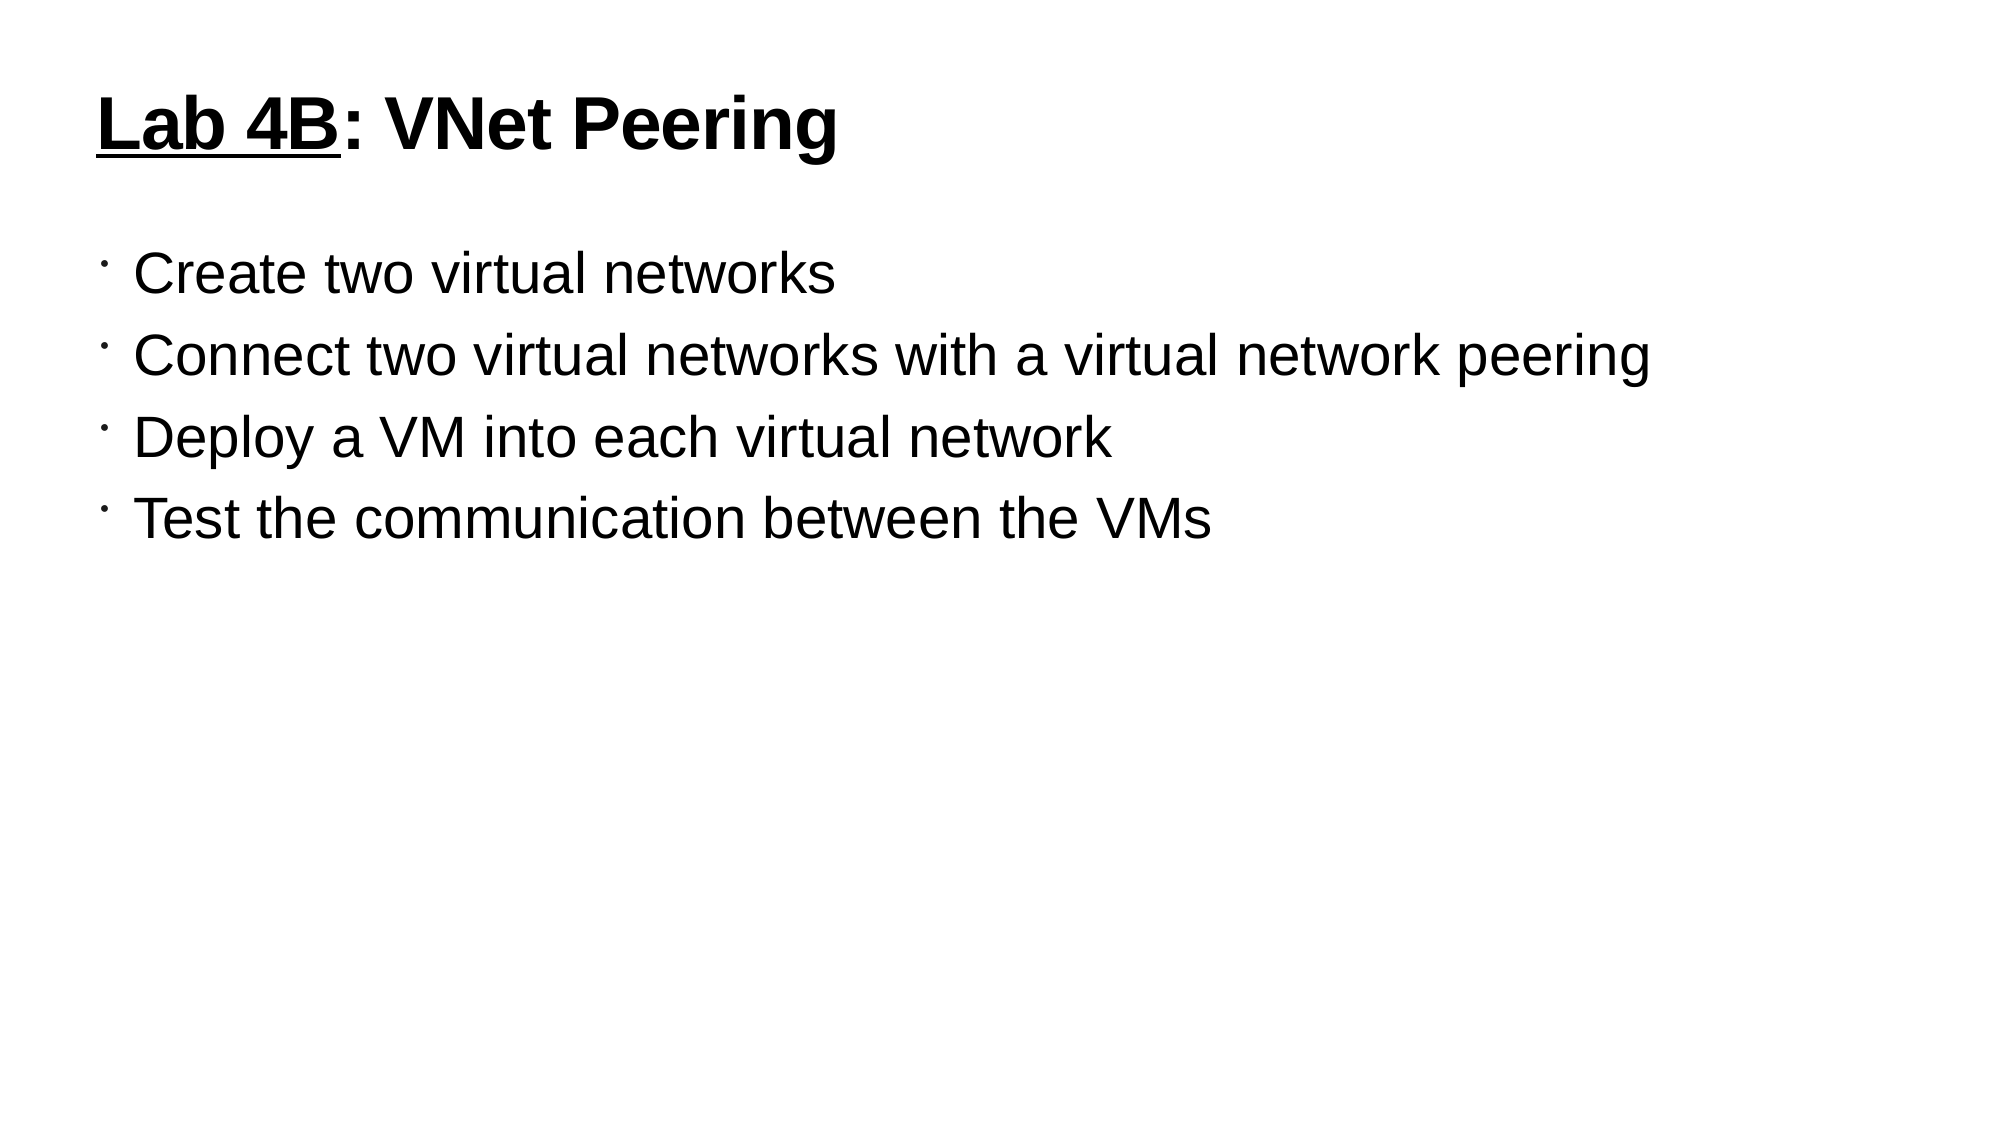

# Lab 4B: VNet Peering
Create two virtual networks
Connect two virtual networks with a virtual network peering
Deploy a VM into each virtual network
Test the communication between the VMs